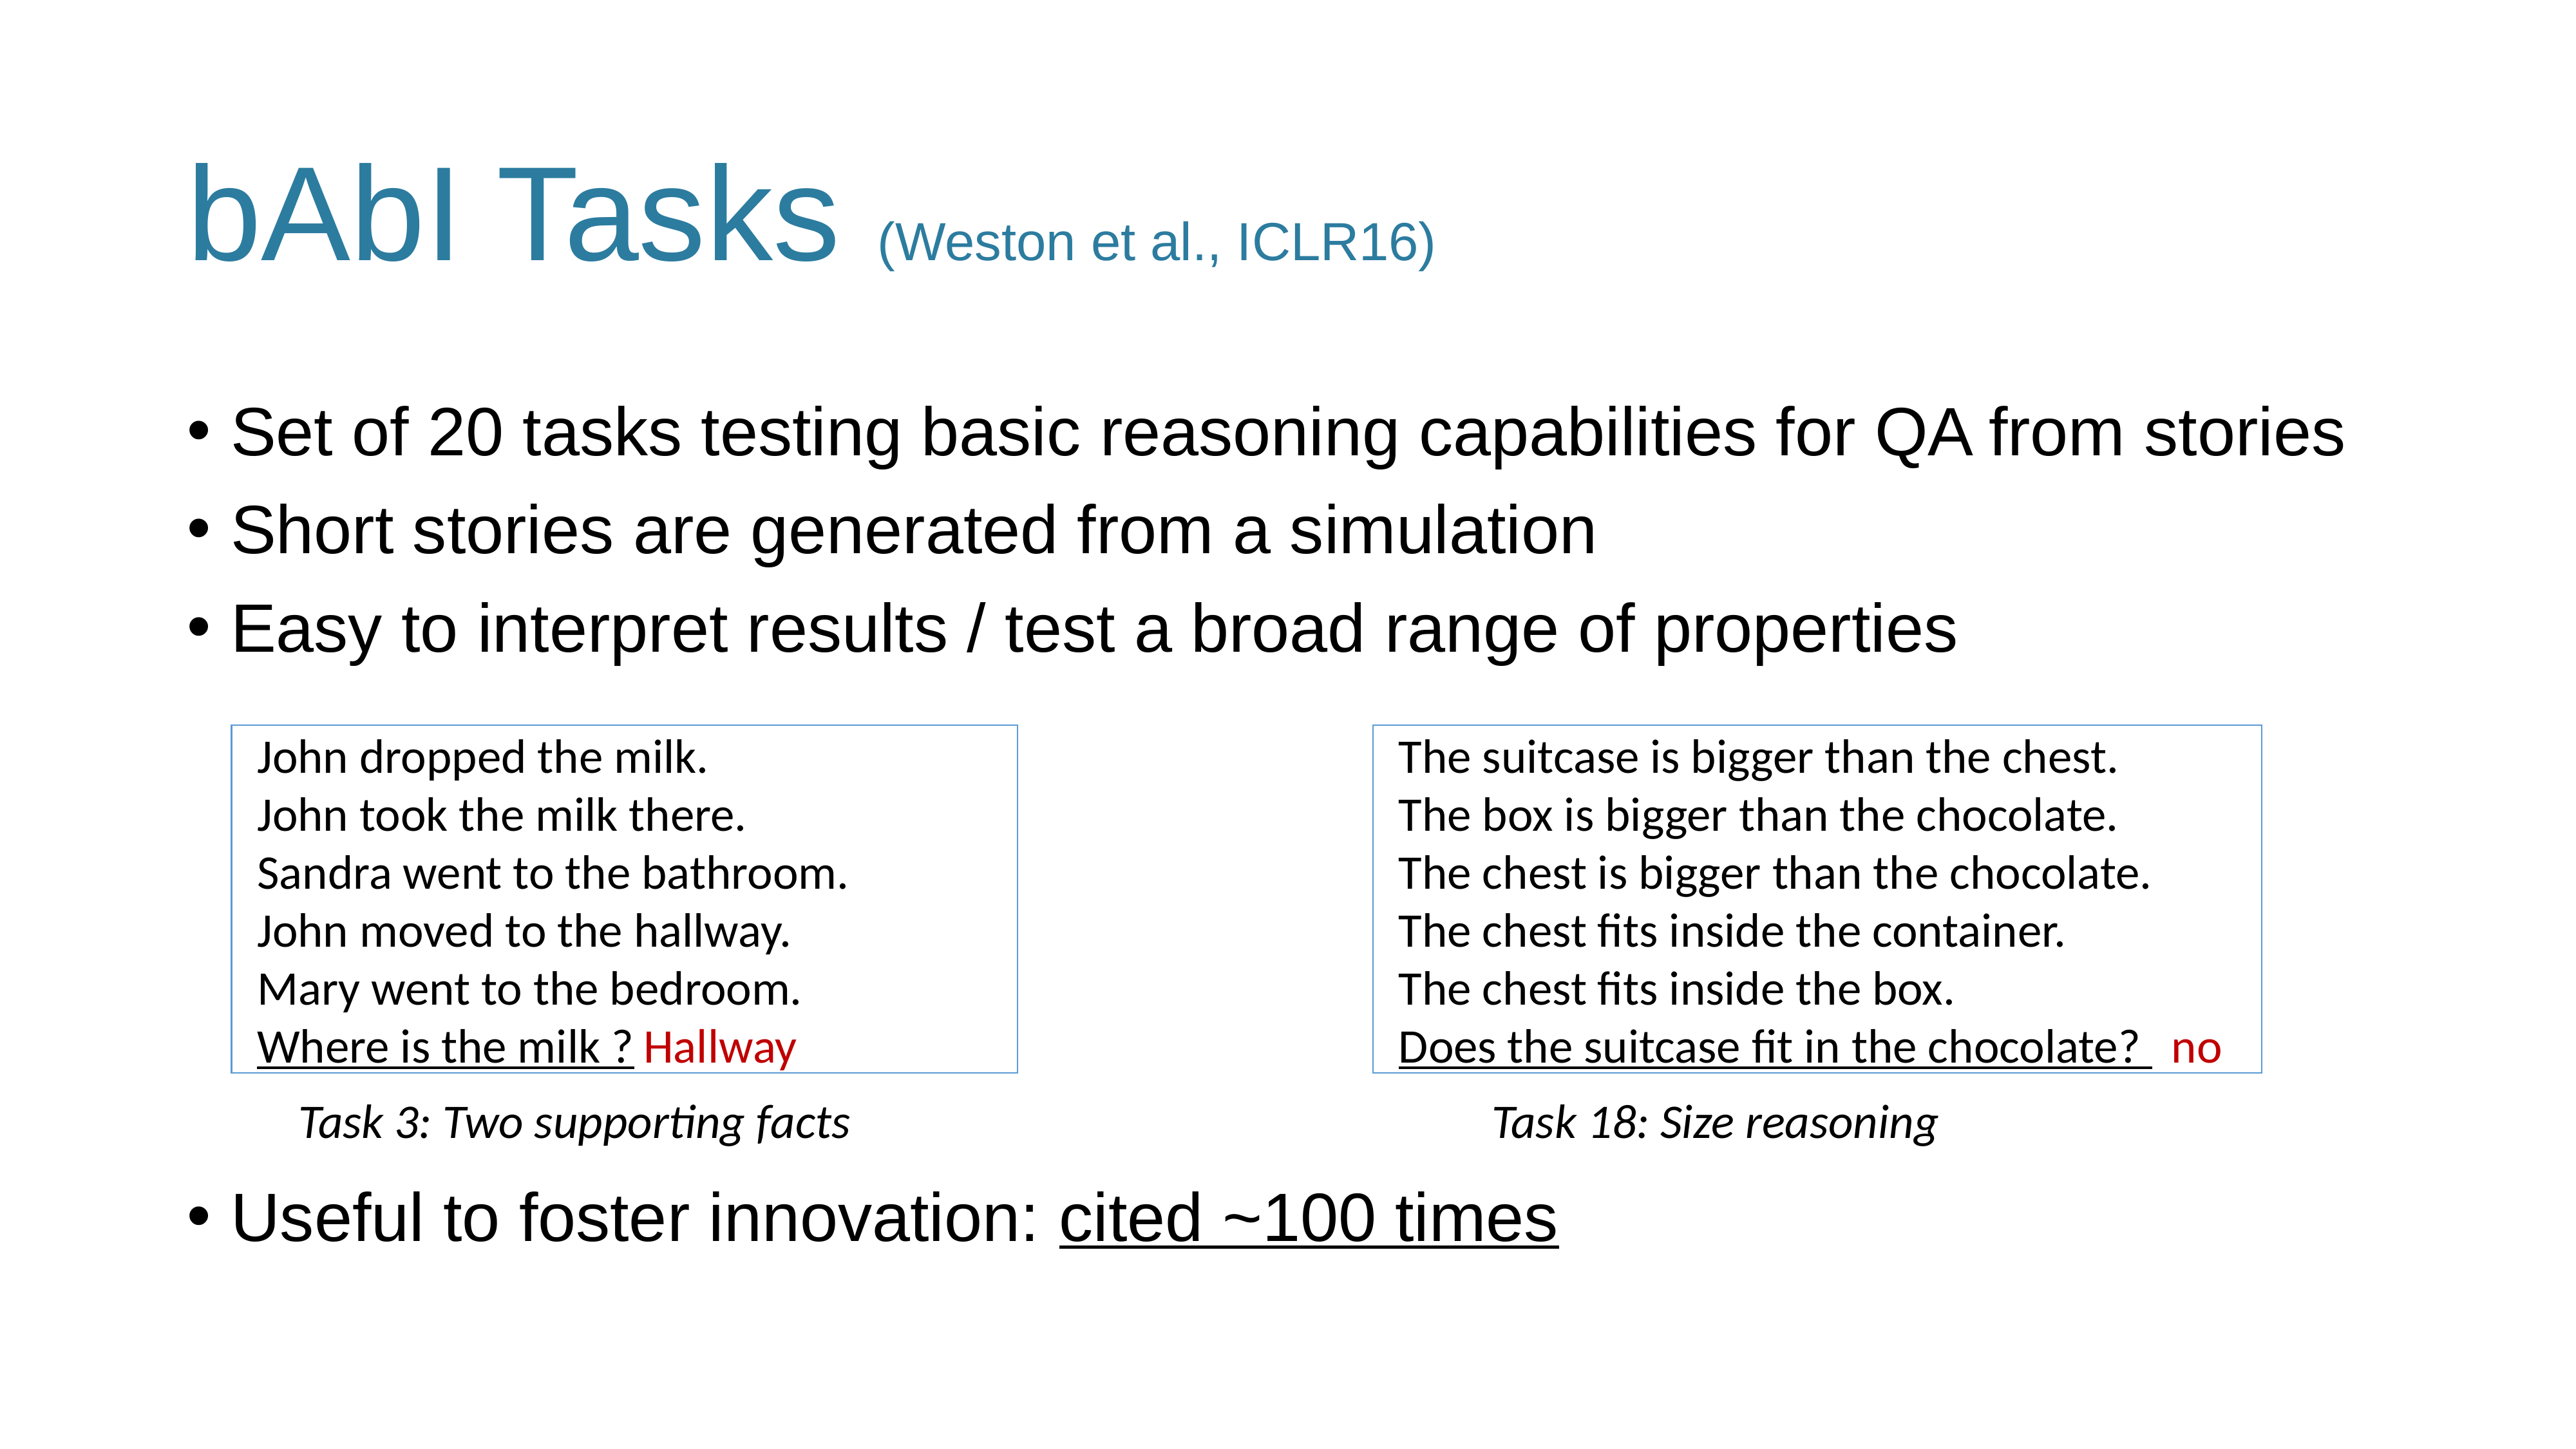

# bAbI Tasks (Weston et al., ICLR16)
Set of 20 tasks testing basic reasoning capabilities for QA from stories
Short stories are generated from a simulation
Easy to interpret results / test a broad range of properties

Useful to foster innovation: cited ~100 times
The suitcase is bigger than the chest.
The box is bigger than the chocolate.
The chest is bigger than the chocolate.
The chest fits inside the container.
The chest fits inside the box.
Does the suitcase fit in the chocolate? 	no
John dropped the milk.
John took the milk there.
Sandra went to the bathroom.
John moved to the hallway.
Mary went to the bedroom.
Where is the milk ?	Hallway
Task 3: Two supporting facts
Task 18: Size reasoning